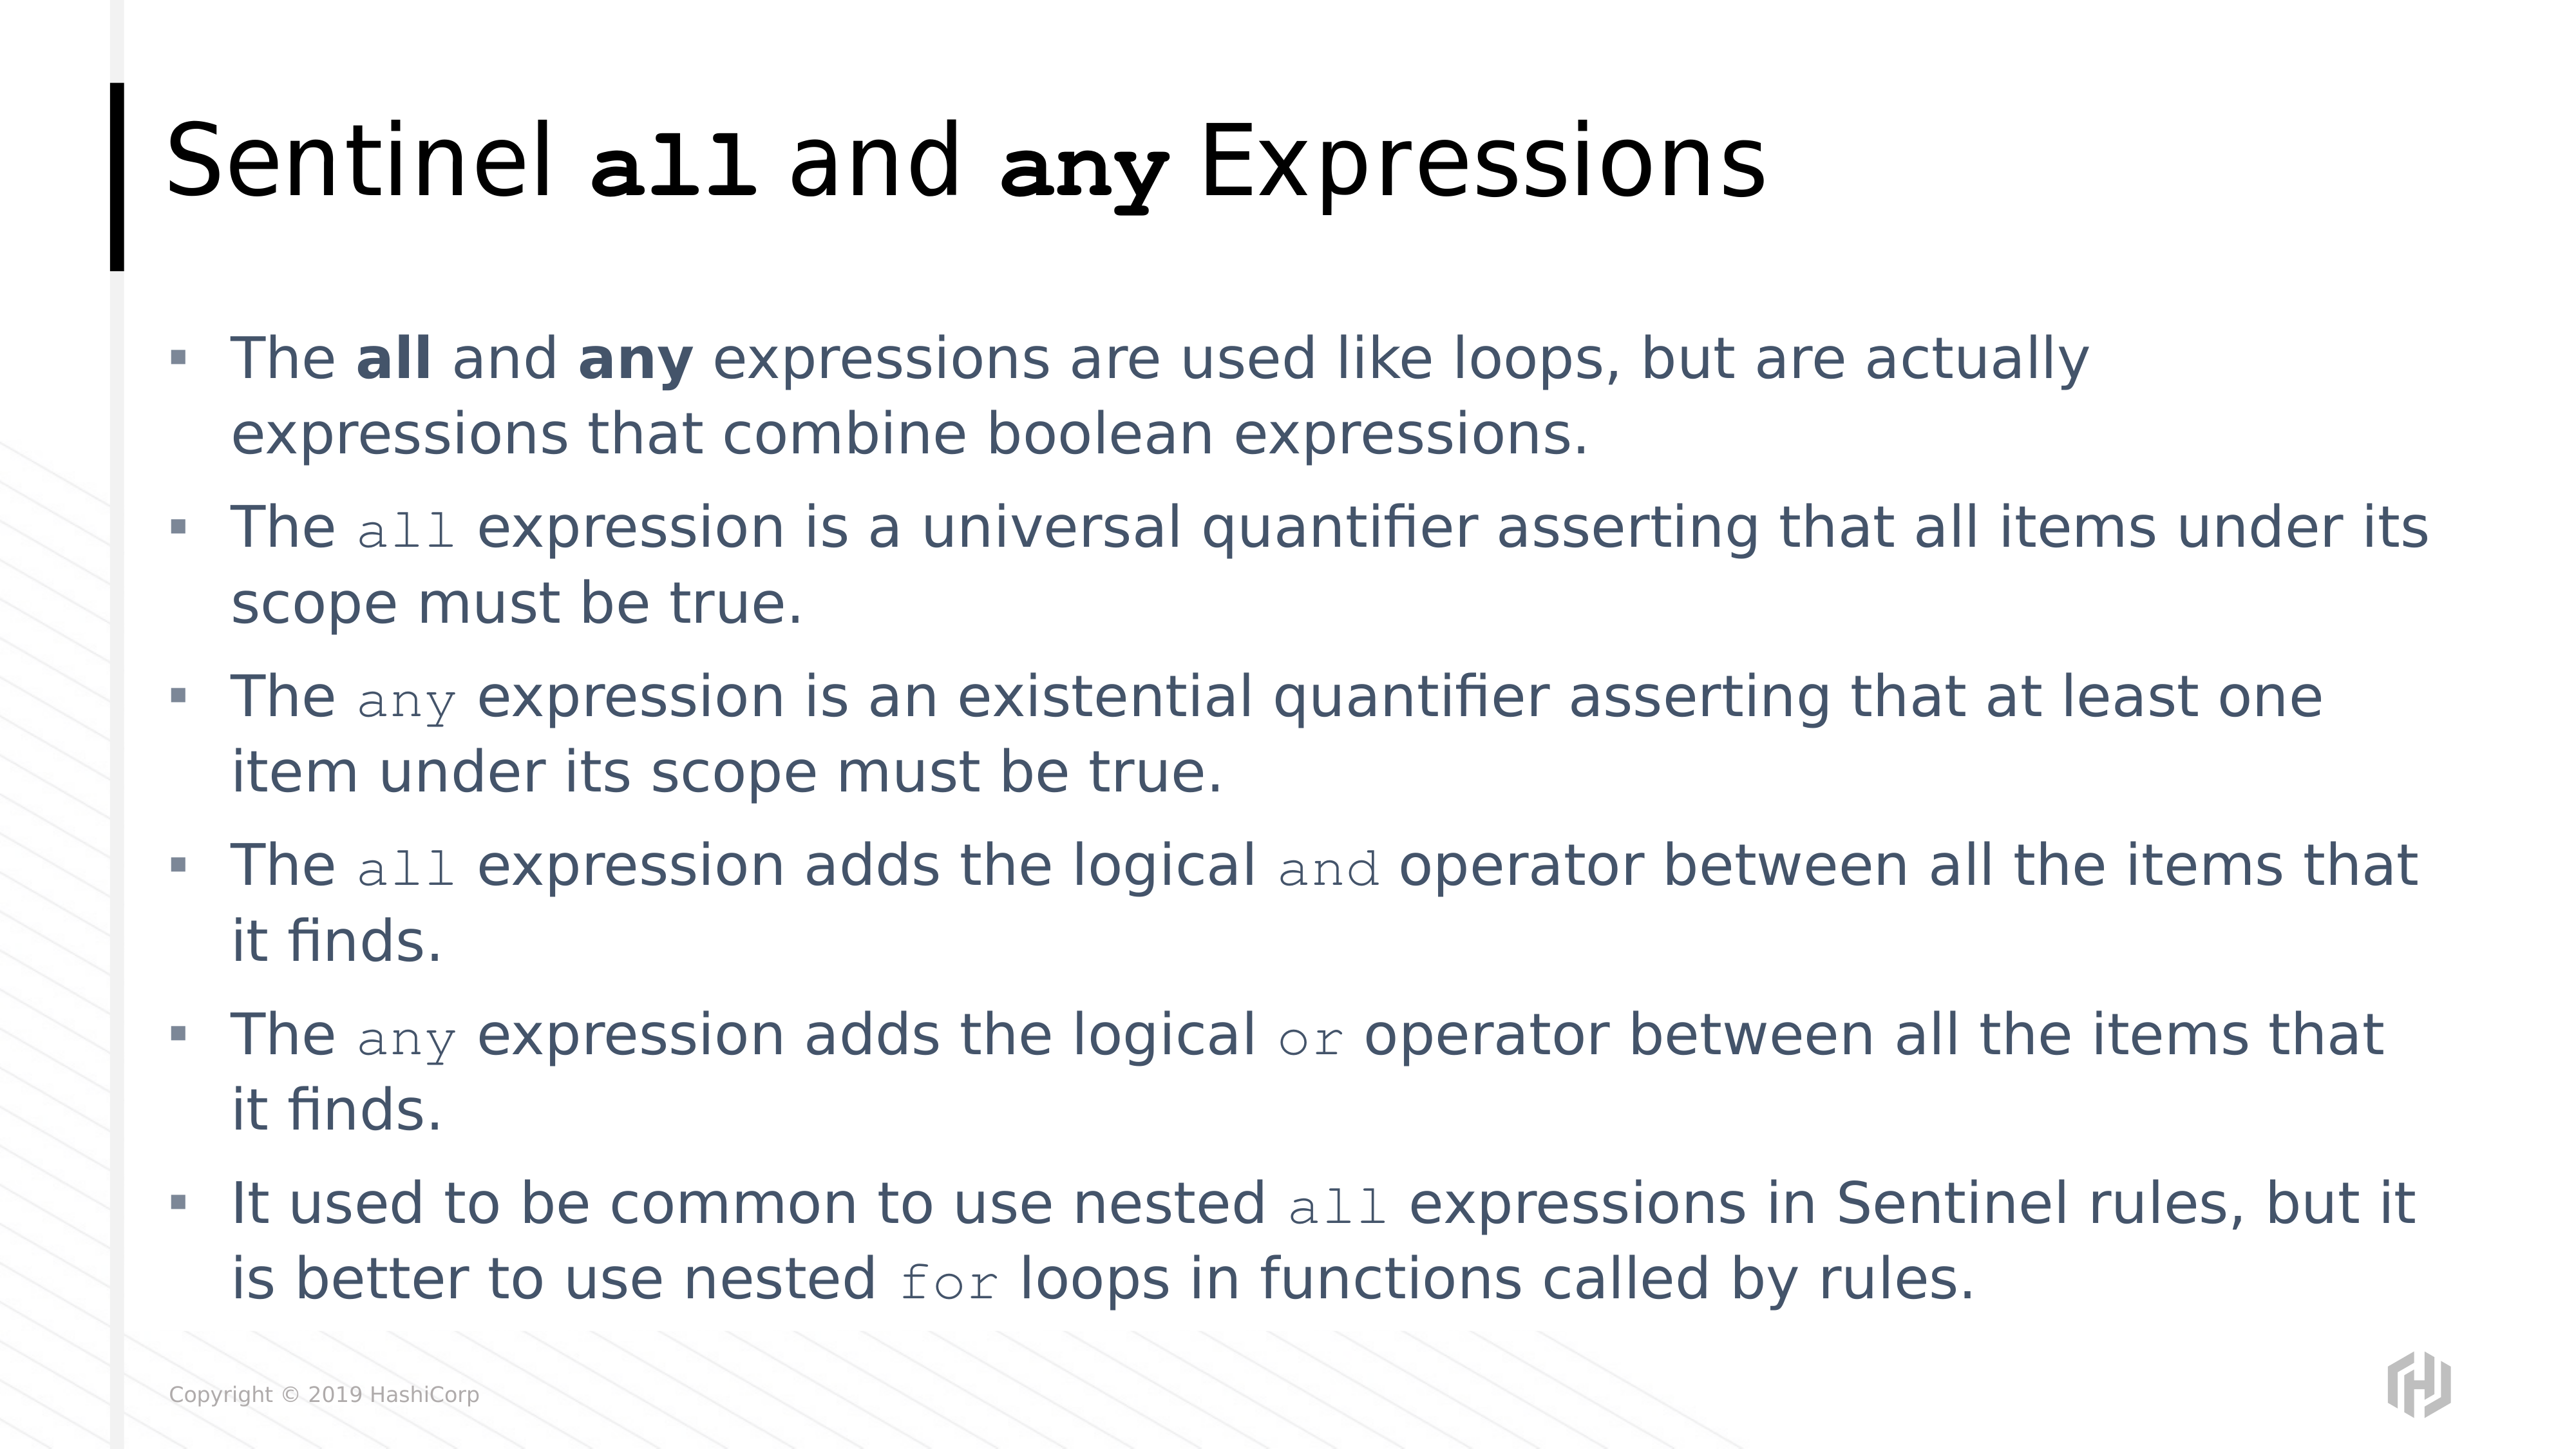

# Sentinel all and any Expressions
The all and any expressions are used like loops, but are actually expressions that combine boolean expressions.
The all expression is a universal quantifier asserting that all items under its scope must be true.
The any expression is an existential quantifier asserting that at least one item under its scope must be true.
The all expression adds the logical and operator between all the items that it finds.
The any expression adds the logical or operator between all the items that it finds.
It used to be common to use nested all expressions in Sentinel rules, but it is better to use nested for loops in functions called by rules.